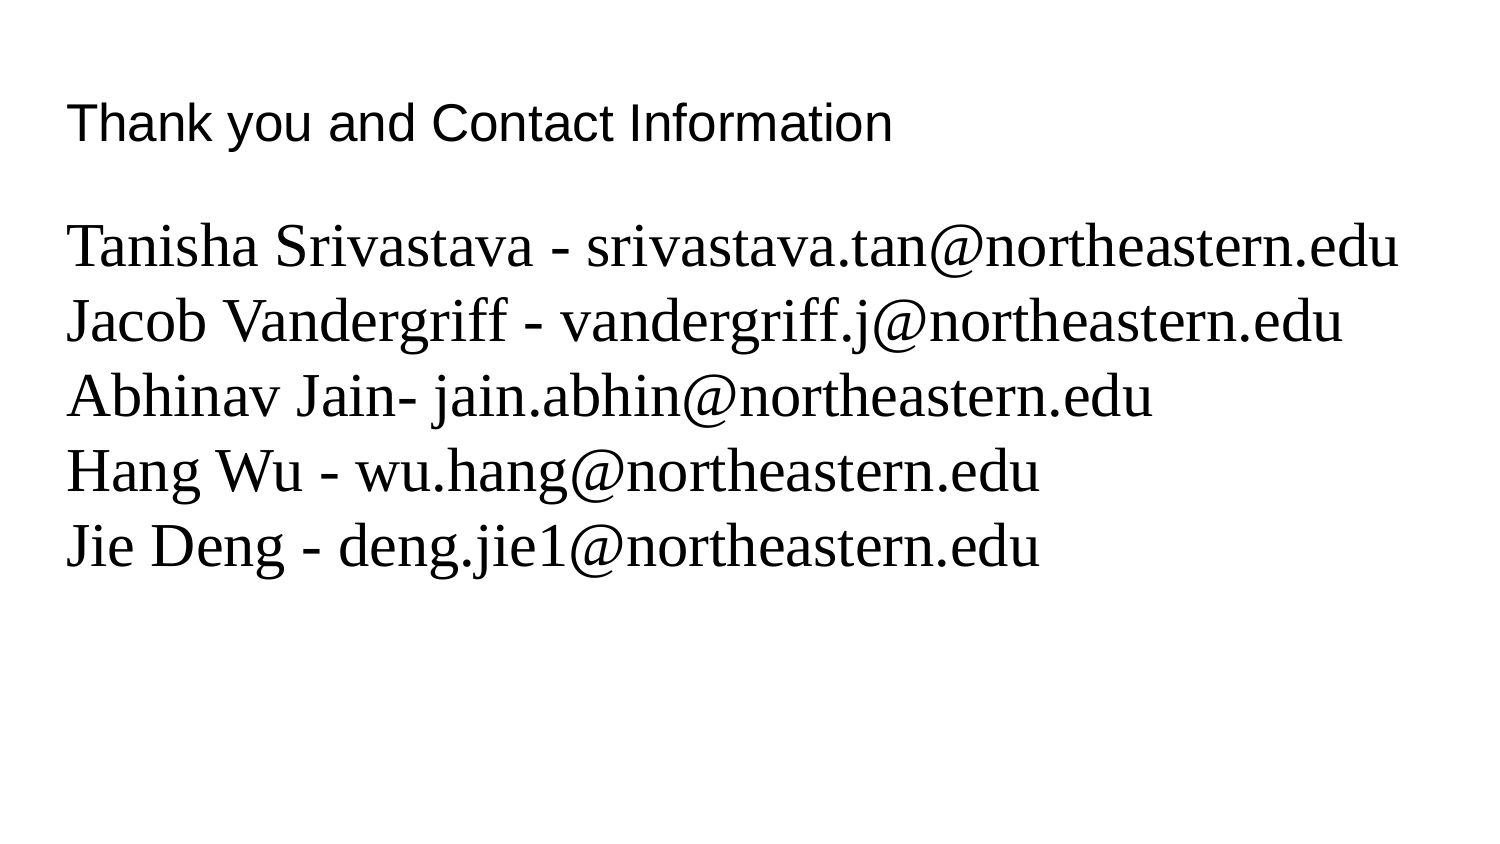

# Thank you and Contact Information
Tanisha Srivastava - srivastava.tan@northeastern.edu
Jacob Vandergriff - vandergriff.j@northeastern.edu
Abhinav Jain- jain.abhin@northeastern.edu
Hang Wu - wu.hang@northeastern.edu
Jie Deng - deng.jie1@northeastern.edu